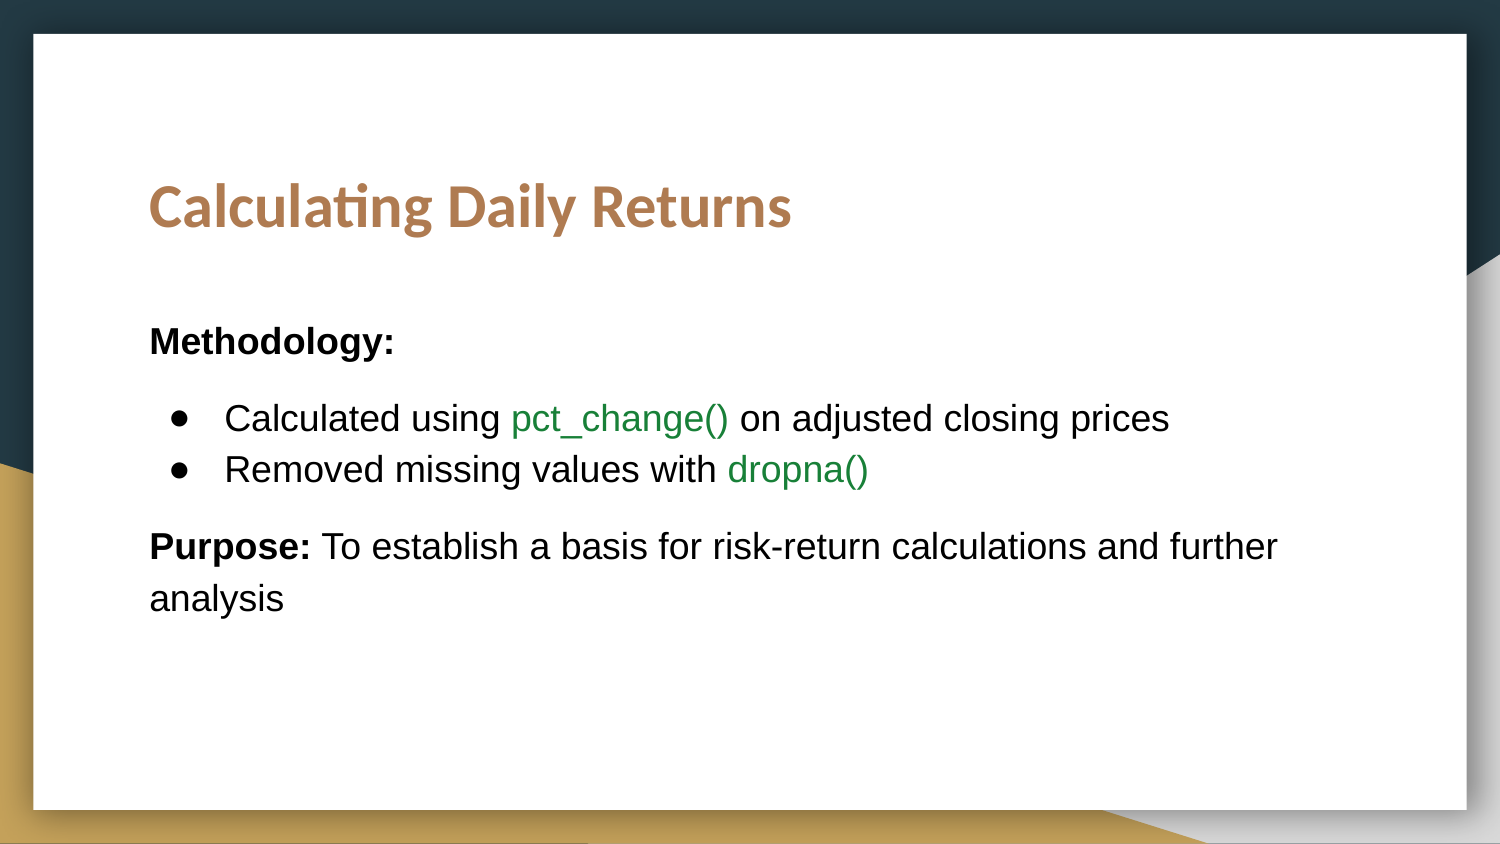

# Calculating Daily Returns
Methodology:
Calculated using pct_change() on adjusted closing prices
Removed missing values with dropna()
Purpose: To establish a basis for risk-return calculations and further analysis